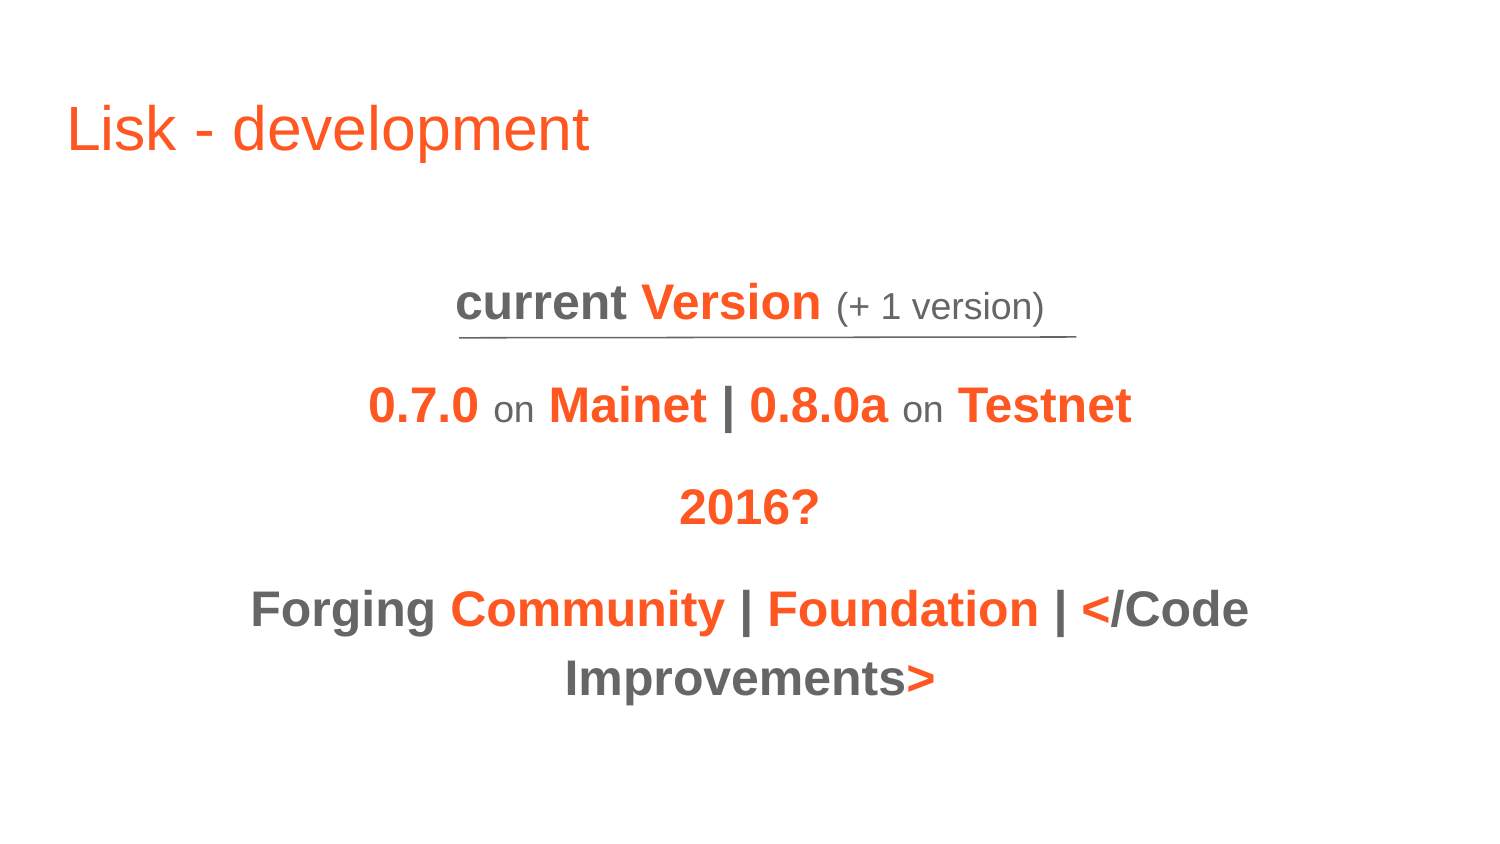

# Lisk - development
current Version (+ 1 version)
0.7.0 on Mainet | 0.8.0a on Testnet
2016?
Forging Community | Foundation | </Code Improvements>